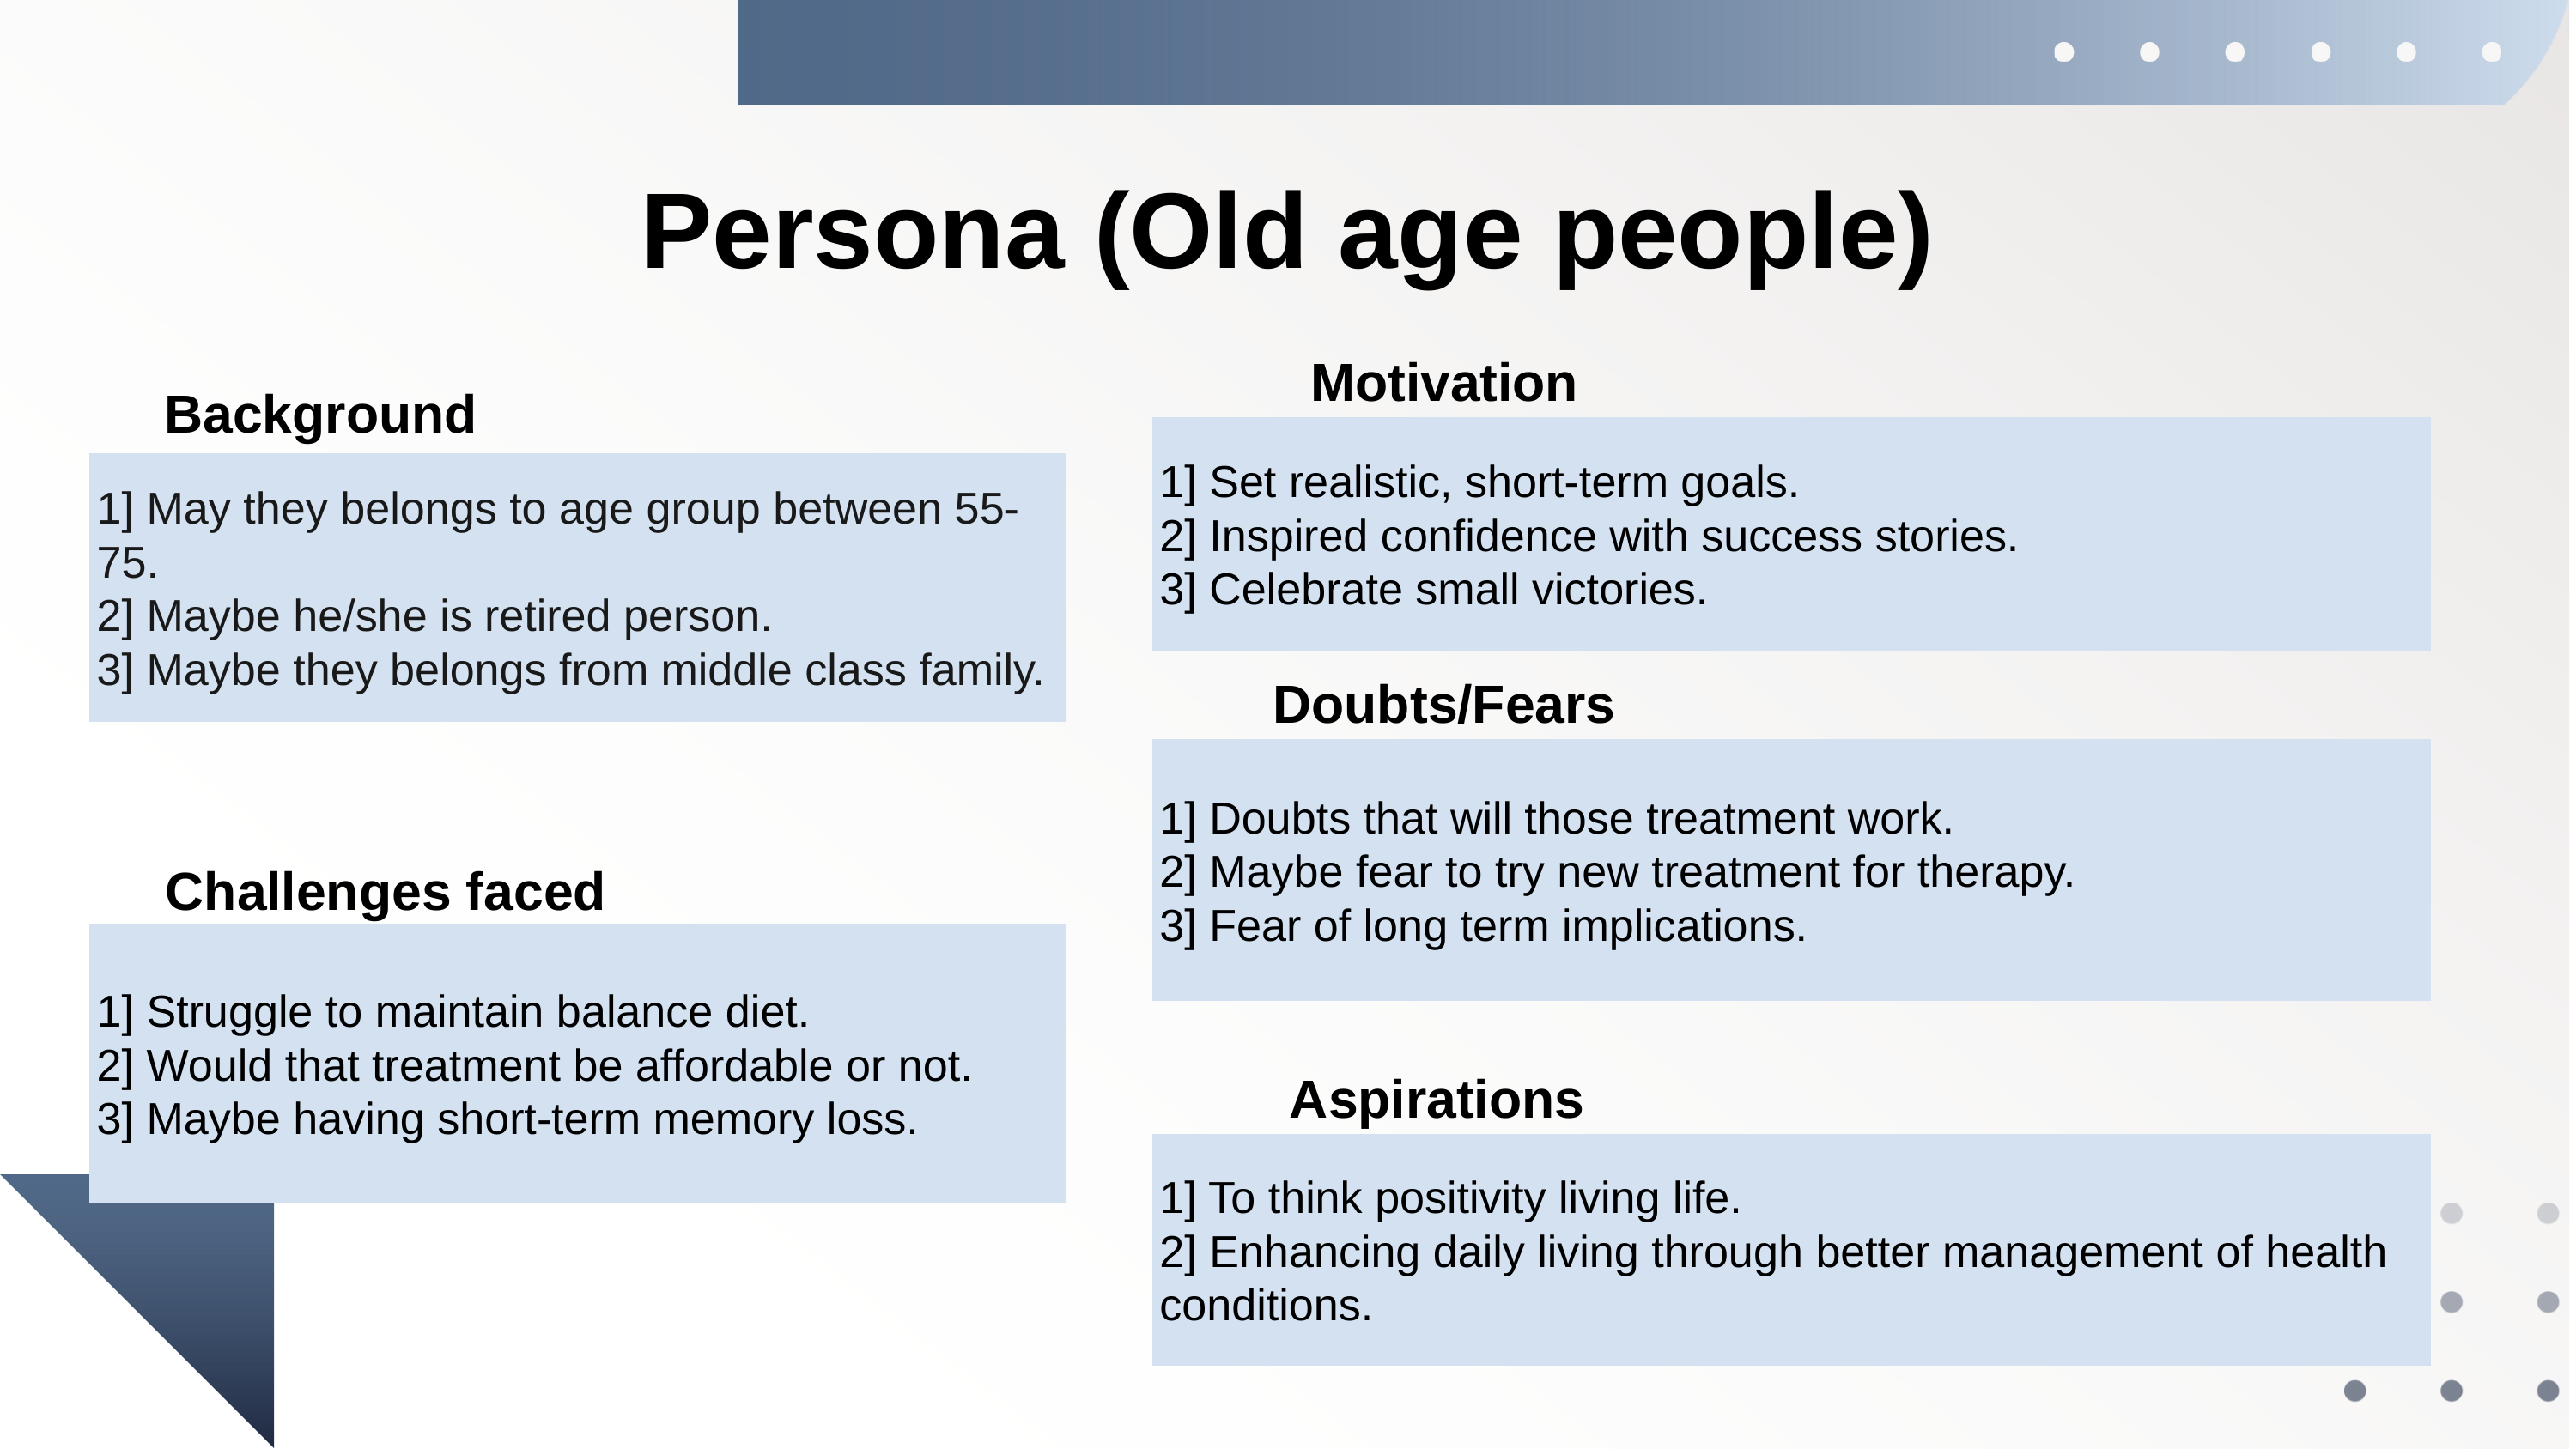

Persona (Old age people)
Motivation
Background

1] Set realistic, short-term goals.
2] Inspired confidence with success stories.
3] Celebrate small victories.

1] May they belongs to age group between 55-75.
2] Maybe he/she is retired person.
3] Maybe they belongs from middle class family.
Doubts/Fears

1] Doubts that will those treatment work.
2] Maybe fear to try new treatment for therapy.
3] Fear of long term implications.
Challenges faced

1] Struggle to maintain balance diet.
2] Would that treatment be affordable or not.
3] Maybe having short-term memory loss.
Aspirations

1] To think positivity living life.
2] Enhancing daily living through better management of health conditions.